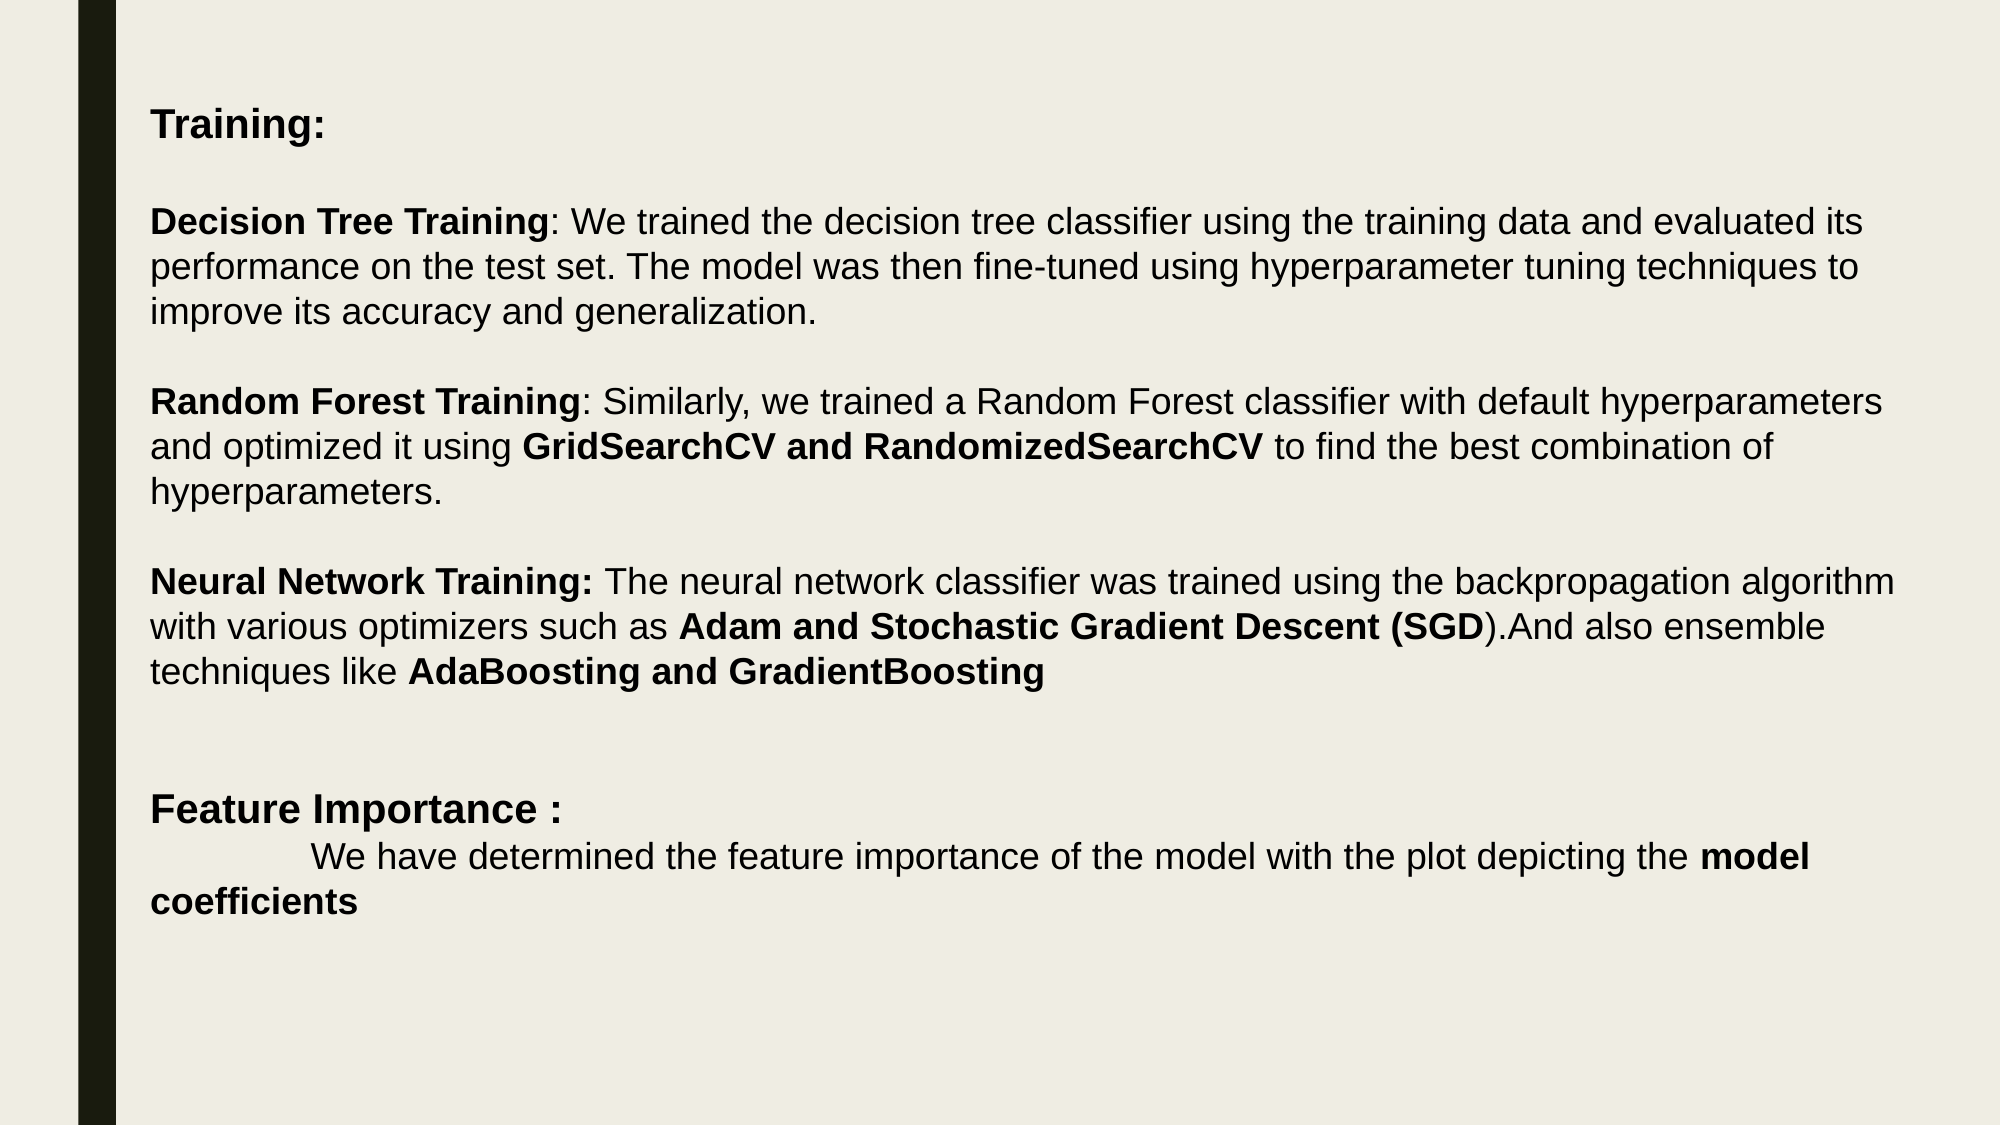

Training:

Decision Tree Training: We trained the decision tree classifier using the training data and evaluated its performance on the test set. The model was then fine-tuned using hyperparameter tuning techniques to improve its accuracy and generalization.

Random Forest Training: Similarly, we trained a Random Forest classifier with default hyperparameters and optimized it using GridSearchCV and RandomizedSearchCV to find the best combination of hyperparameters.

Neural Network Training: The neural network classifier was trained using the backpropagation algorithm with various optimizers such as Adam and Stochastic Gradient Descent (SGD).And also ensemble techniques like AdaBoosting and GradientBoosting

Feature Importance :
	 We have determined the feature importance of the model with the plot depicting the model coefficients